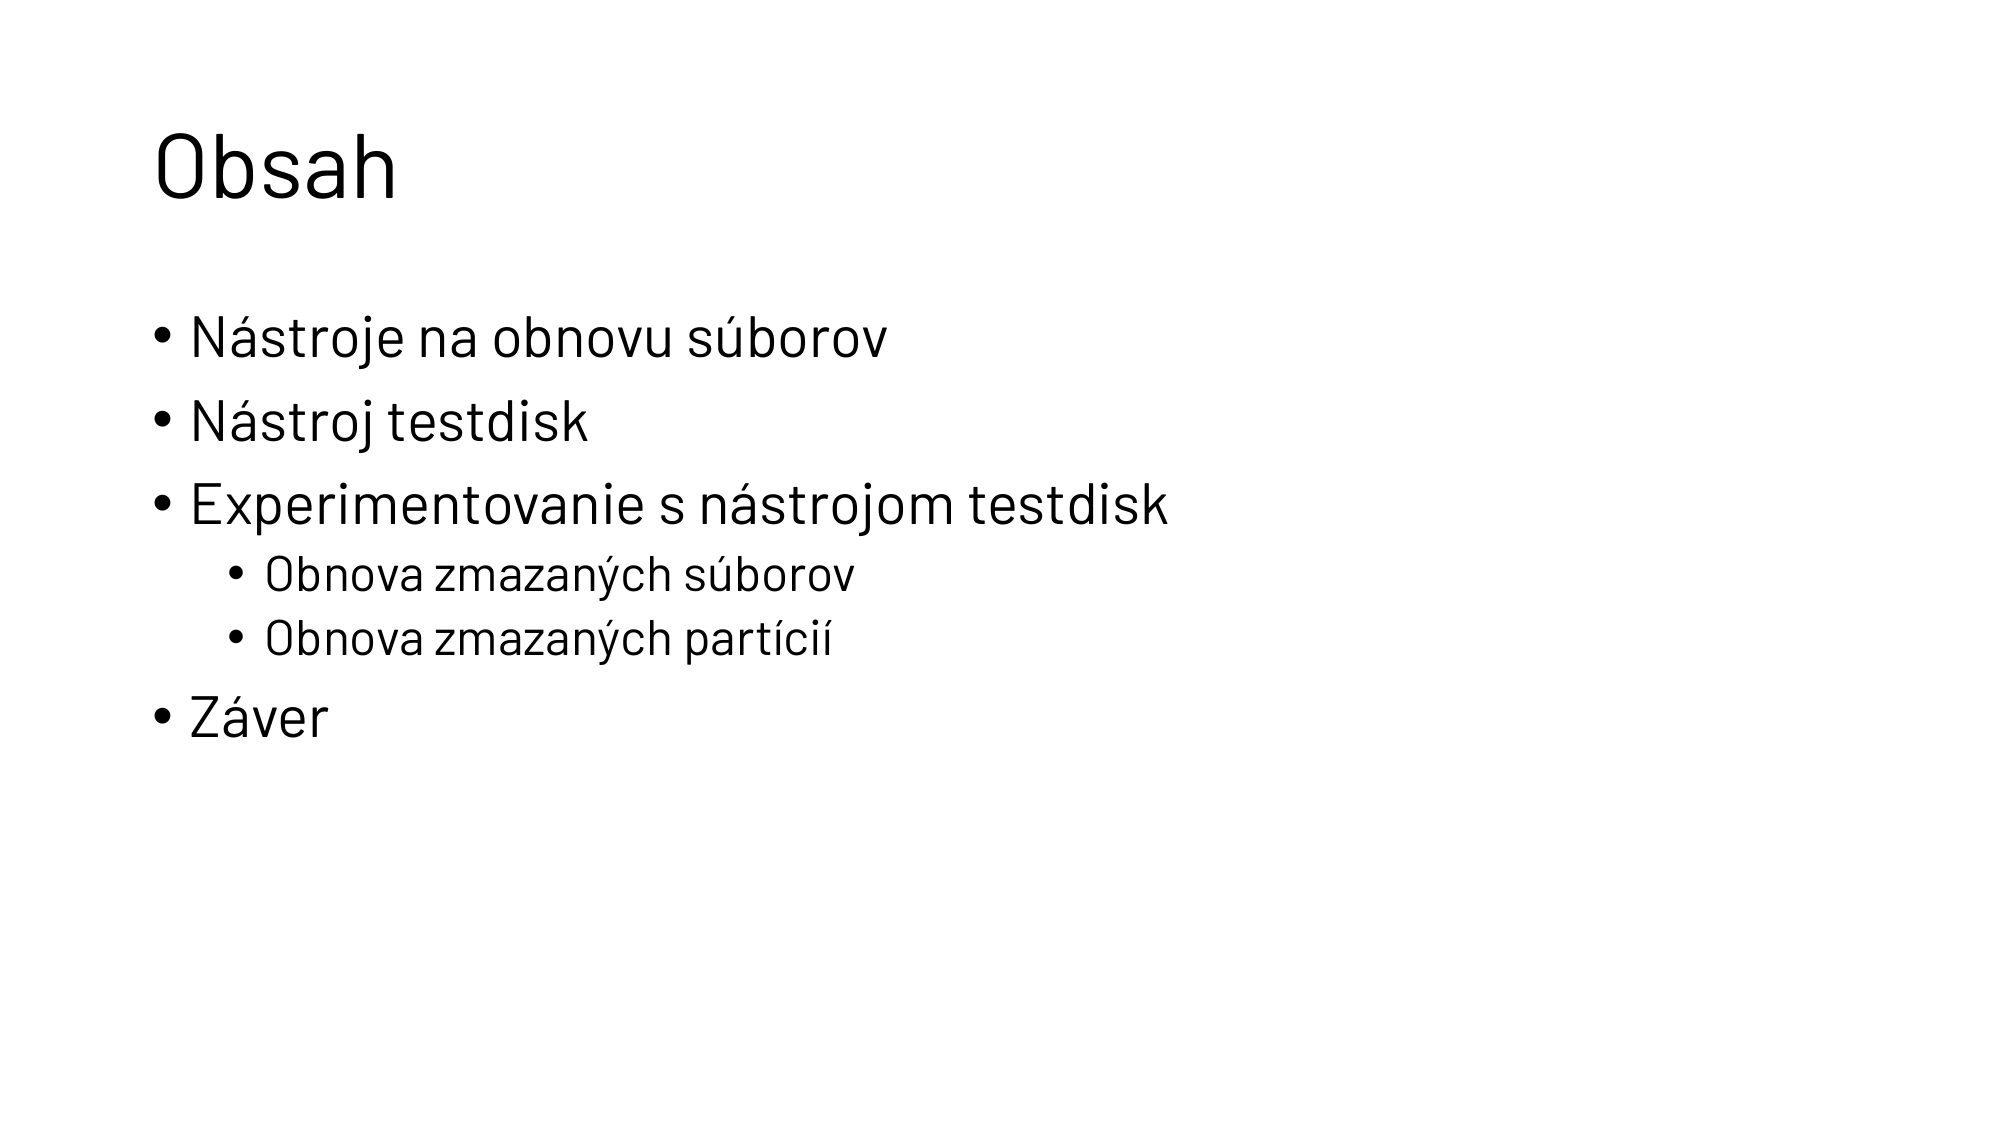

# Obsah
Nástroje na obnovu súborov
Nástroj testdisk
Experimentovanie s nástrojom testdisk
Obnova zmazaných súborov
Obnova zmazaných partícií
Záver